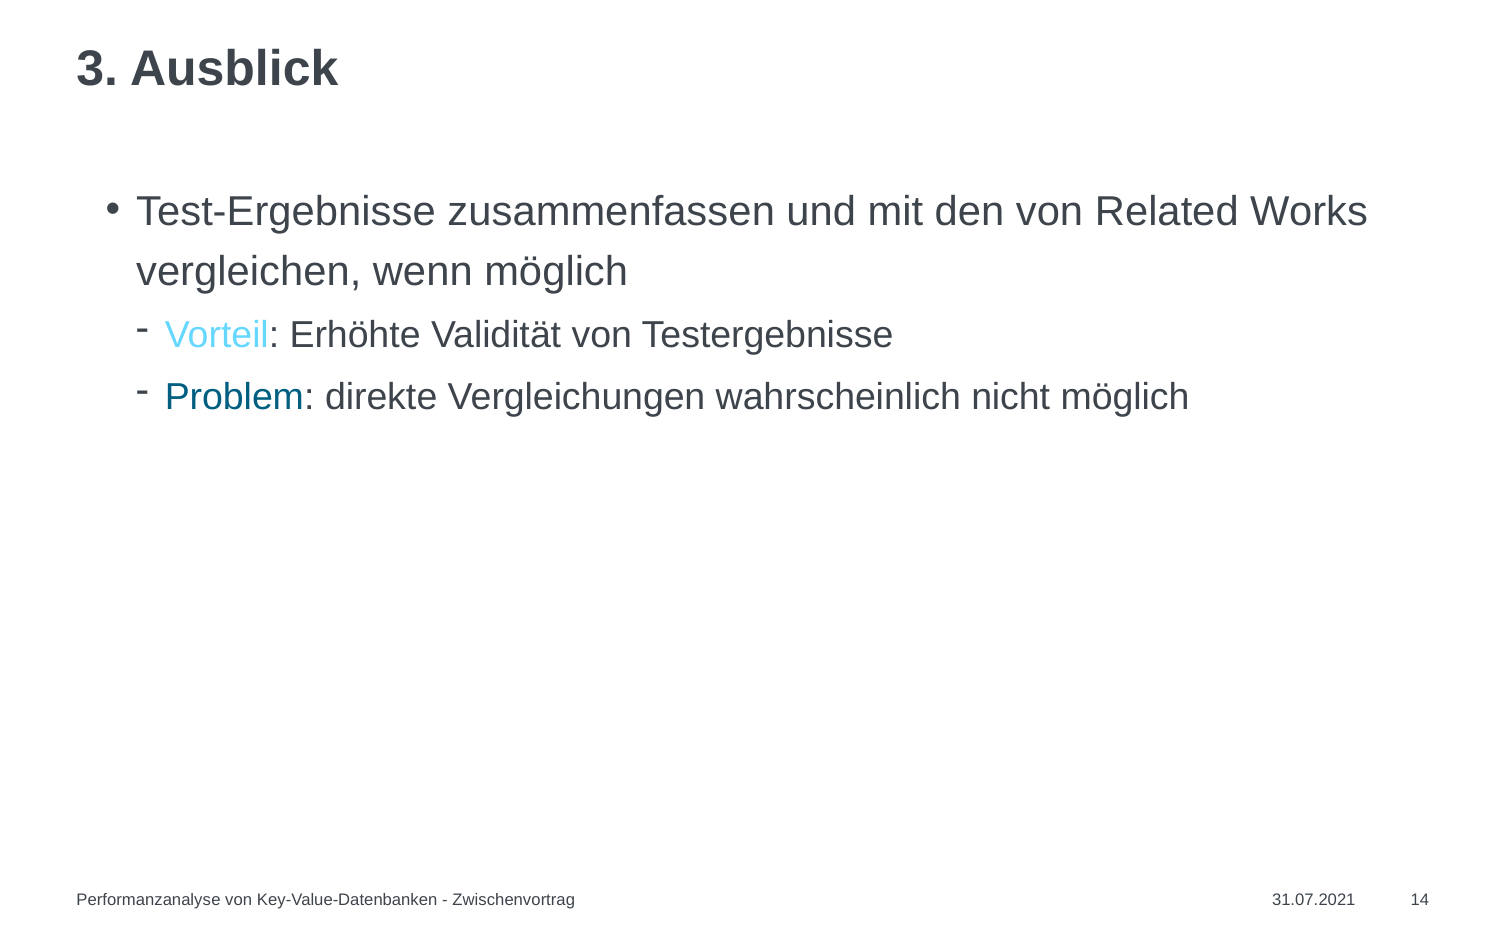

# 3. Ausblick

Test-Ergebnisse zusammenfassen und mit den von Related Works vergleichen, wenn möglich
Vorteil: Erhöhte Validität von Testergebnisse
Problem: direkte Vergleichungen wahrscheinlich nicht möglich

Performanzanalyse von Key-Value-Datenbanken - Zwischenvortrag

31.07.2021
14